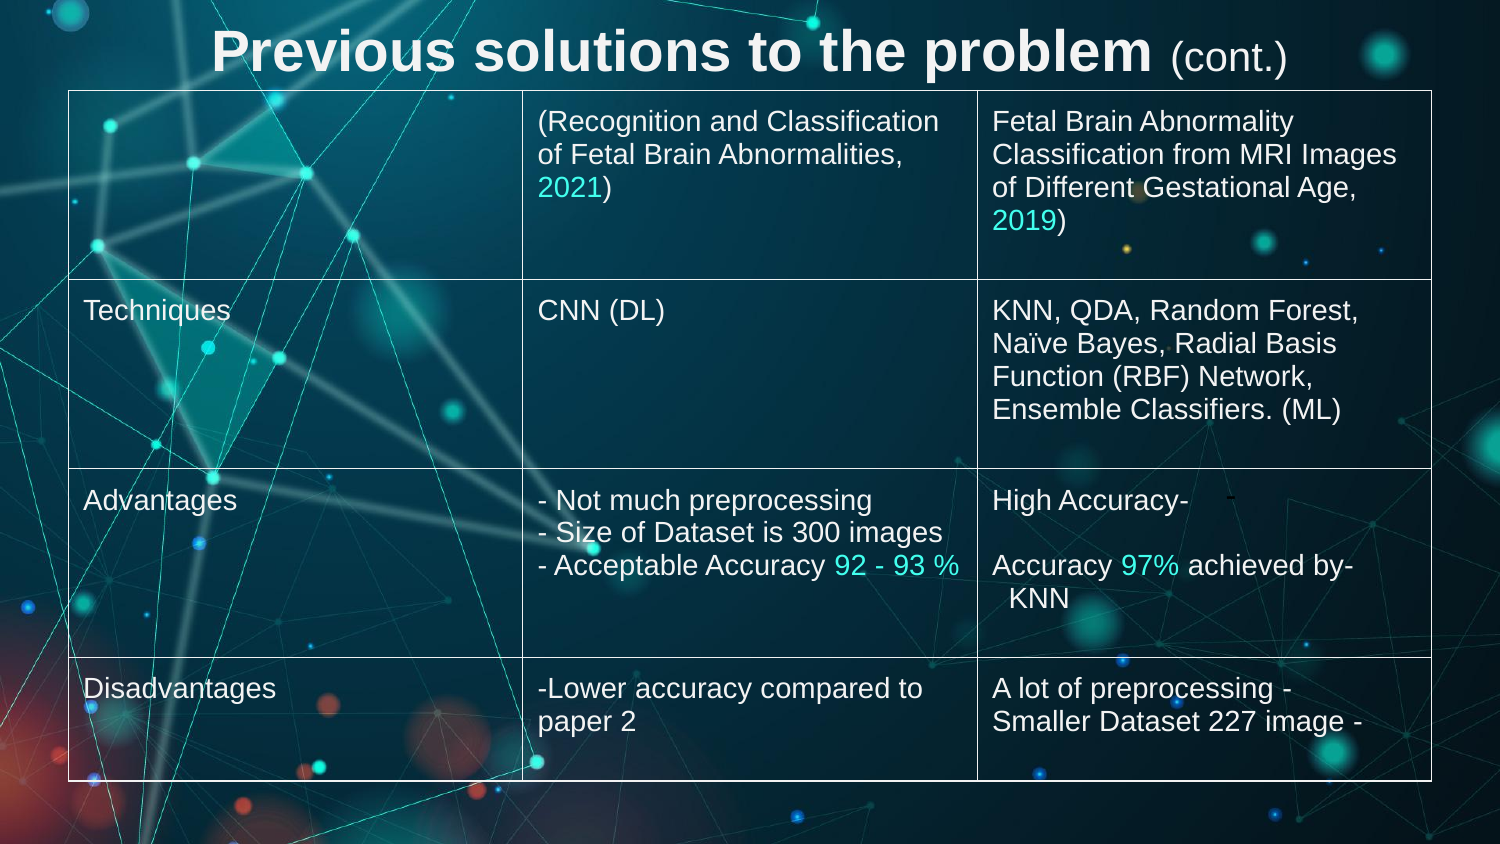

Previous solutions to the problem (cont.)
|  | (Recognition and Classification of Fetal Brain Abnormalities, 2021) | Fetal Brain Abnormality Classiﬁcation from MRI Images of Diﬀerent Gestational Age, 2019) |
| --- | --- | --- |
| Techniques | CNN (DL) | KNN, QDA, Random Forest, Naïve Bayes, Radial Basis Function (RBF) Network, Ensemble Classifiers. (ML) |
| Advantages | - Not much preprocessing - Size of Dataset is 300 images - Acceptable Accuracy 92 - 93 % | -High Accuracy -Accuracy 97% achieved by KNN |
| Disadvantages | -Lower accuracy compared to paper 2 | - A lot of preprocessing - Smaller Dataset 227 image |